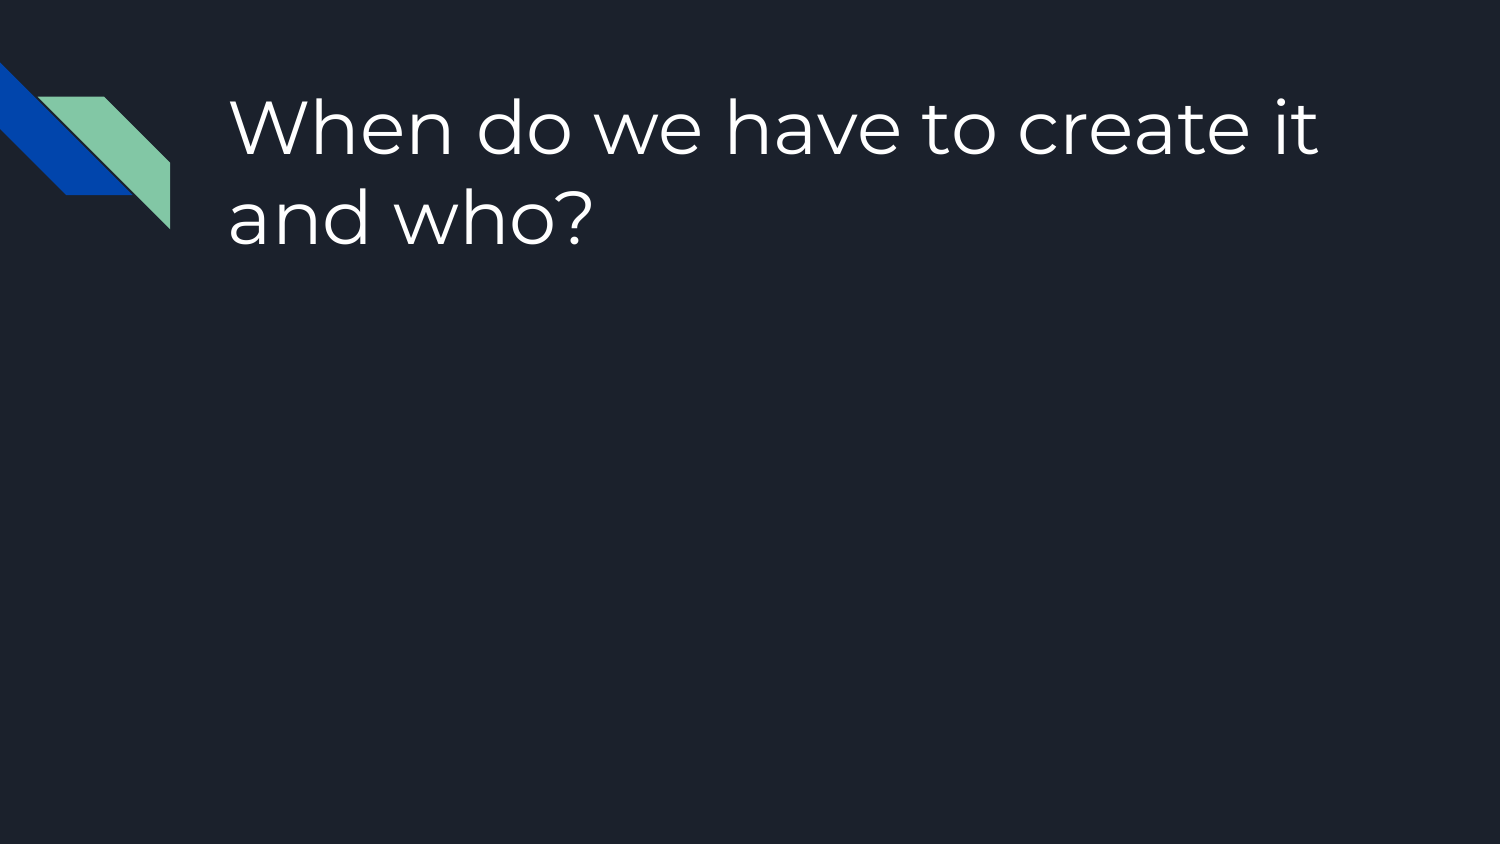

# When do we have to create it and who?